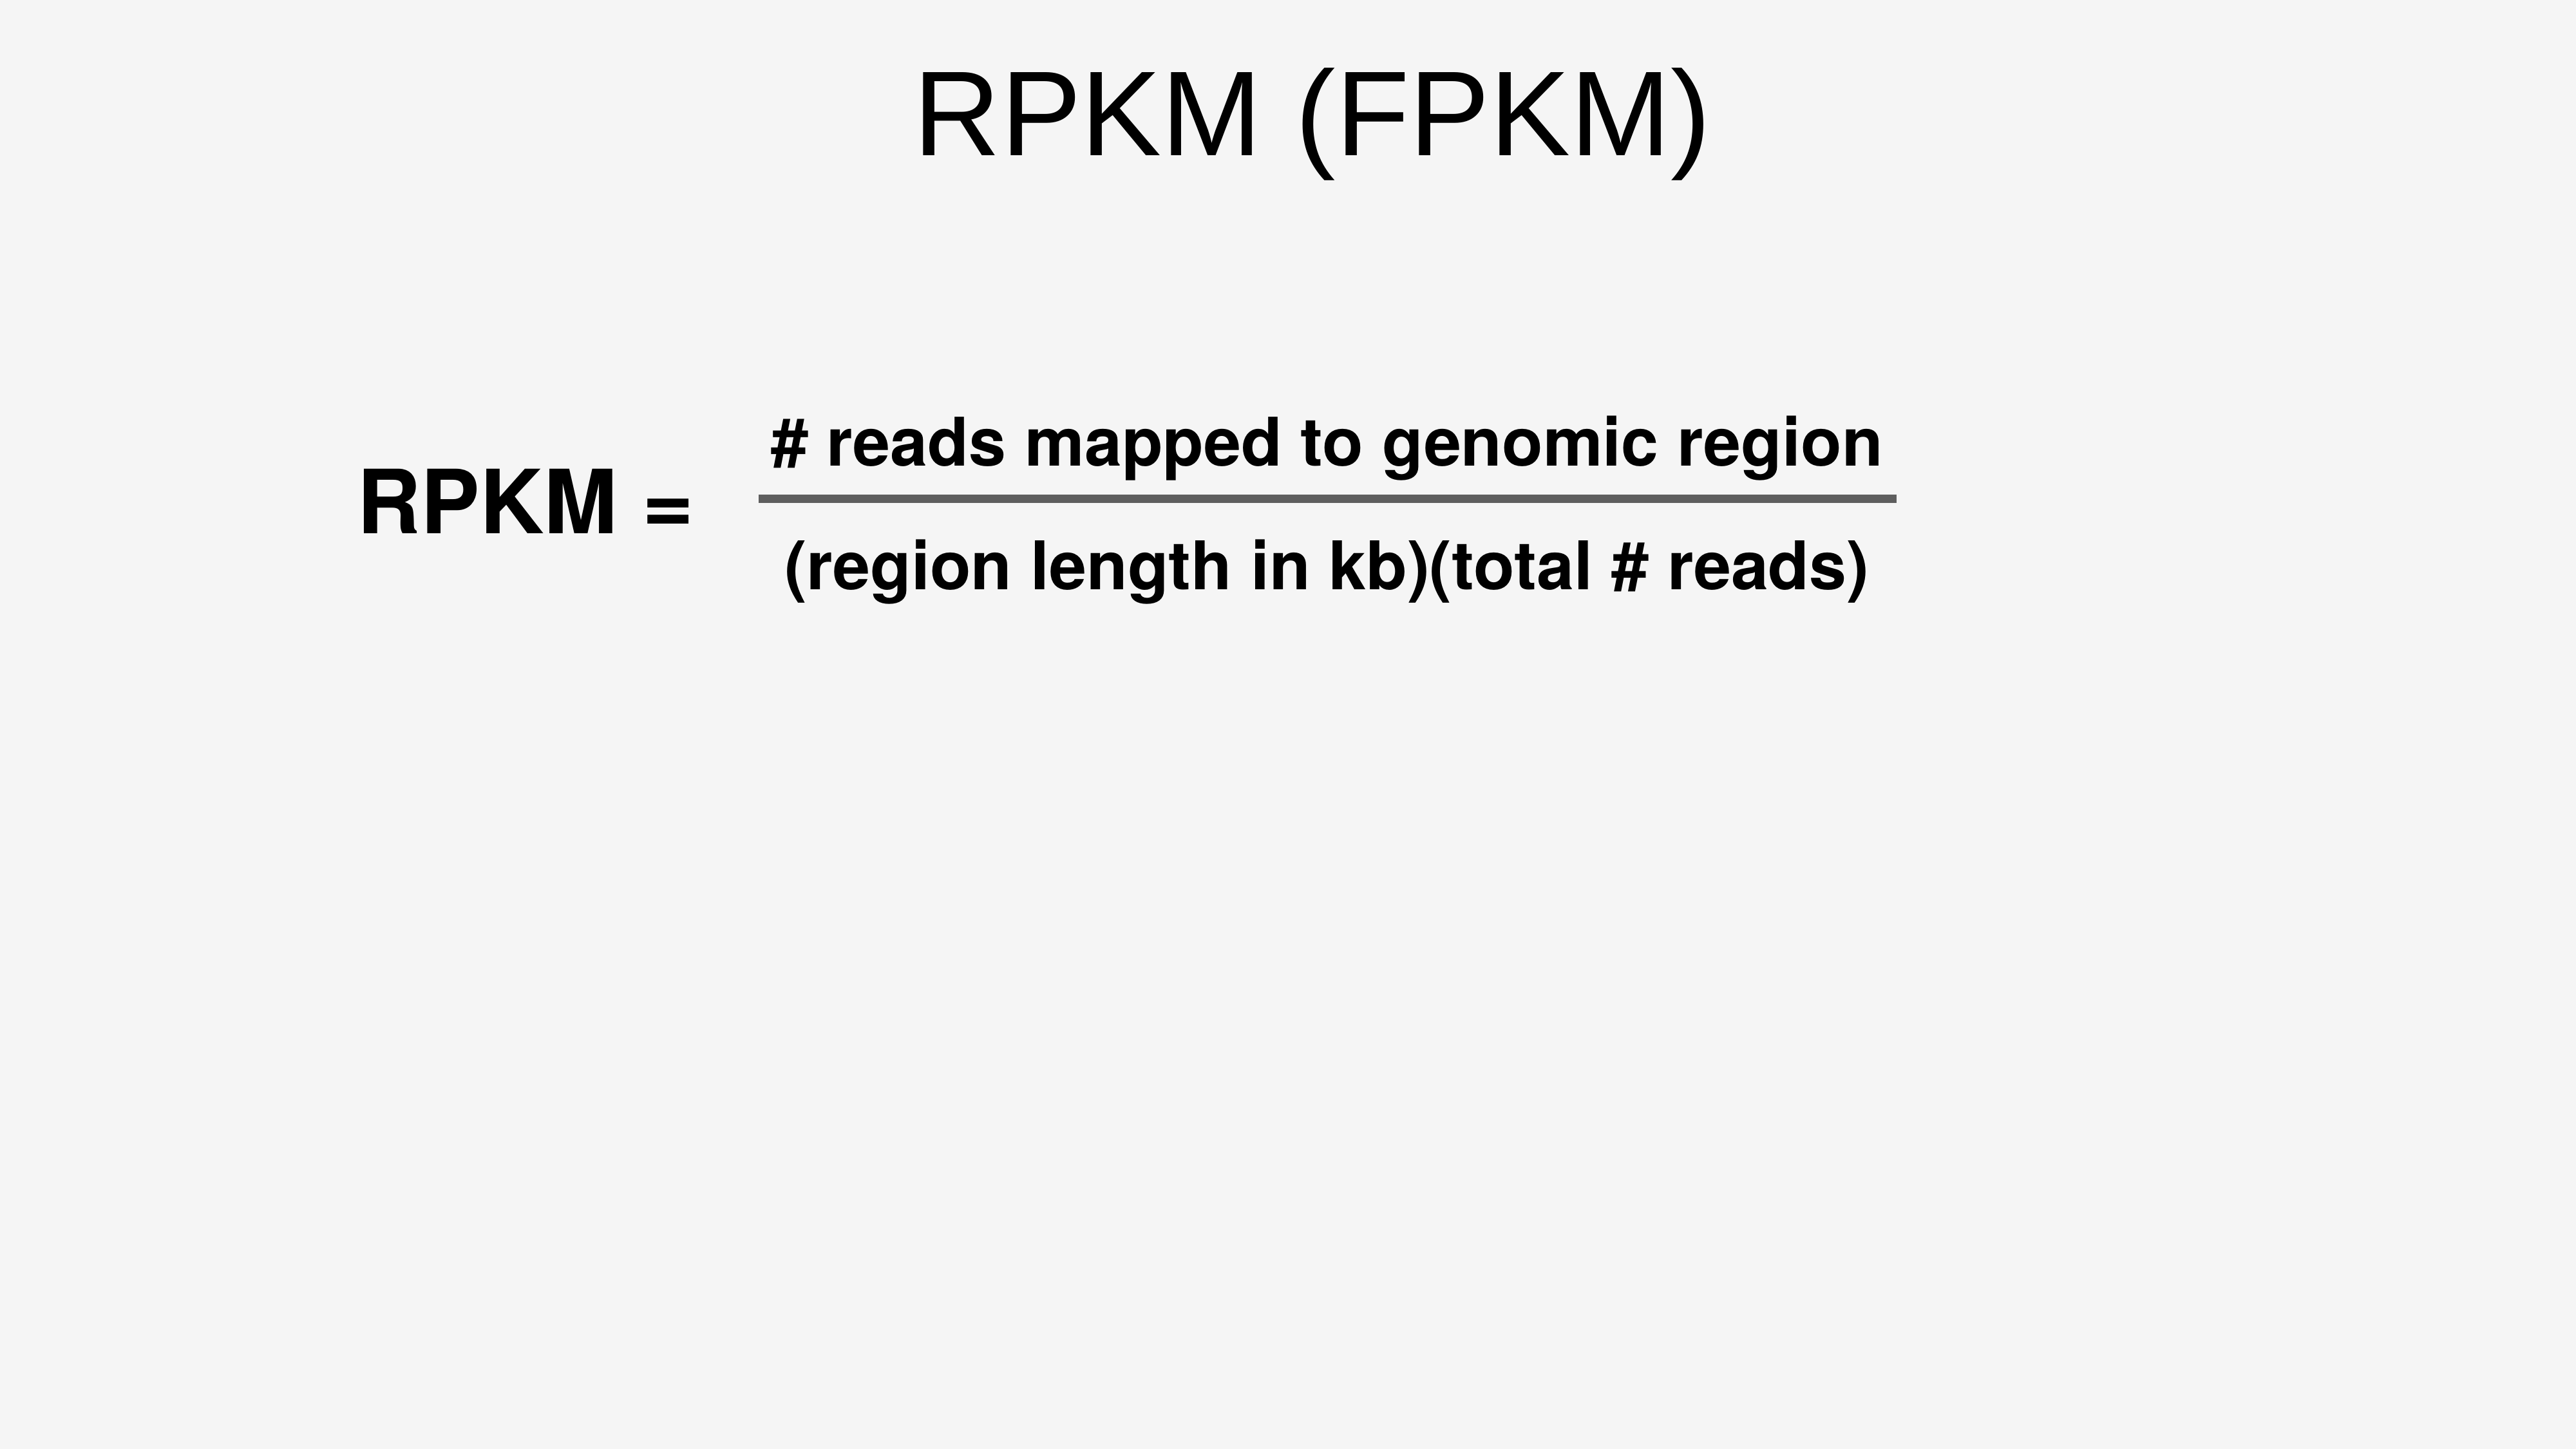

RPKM (FPKM)
# reads mapped to genomic region
RPKM =
(region length in kb)(total # reads)